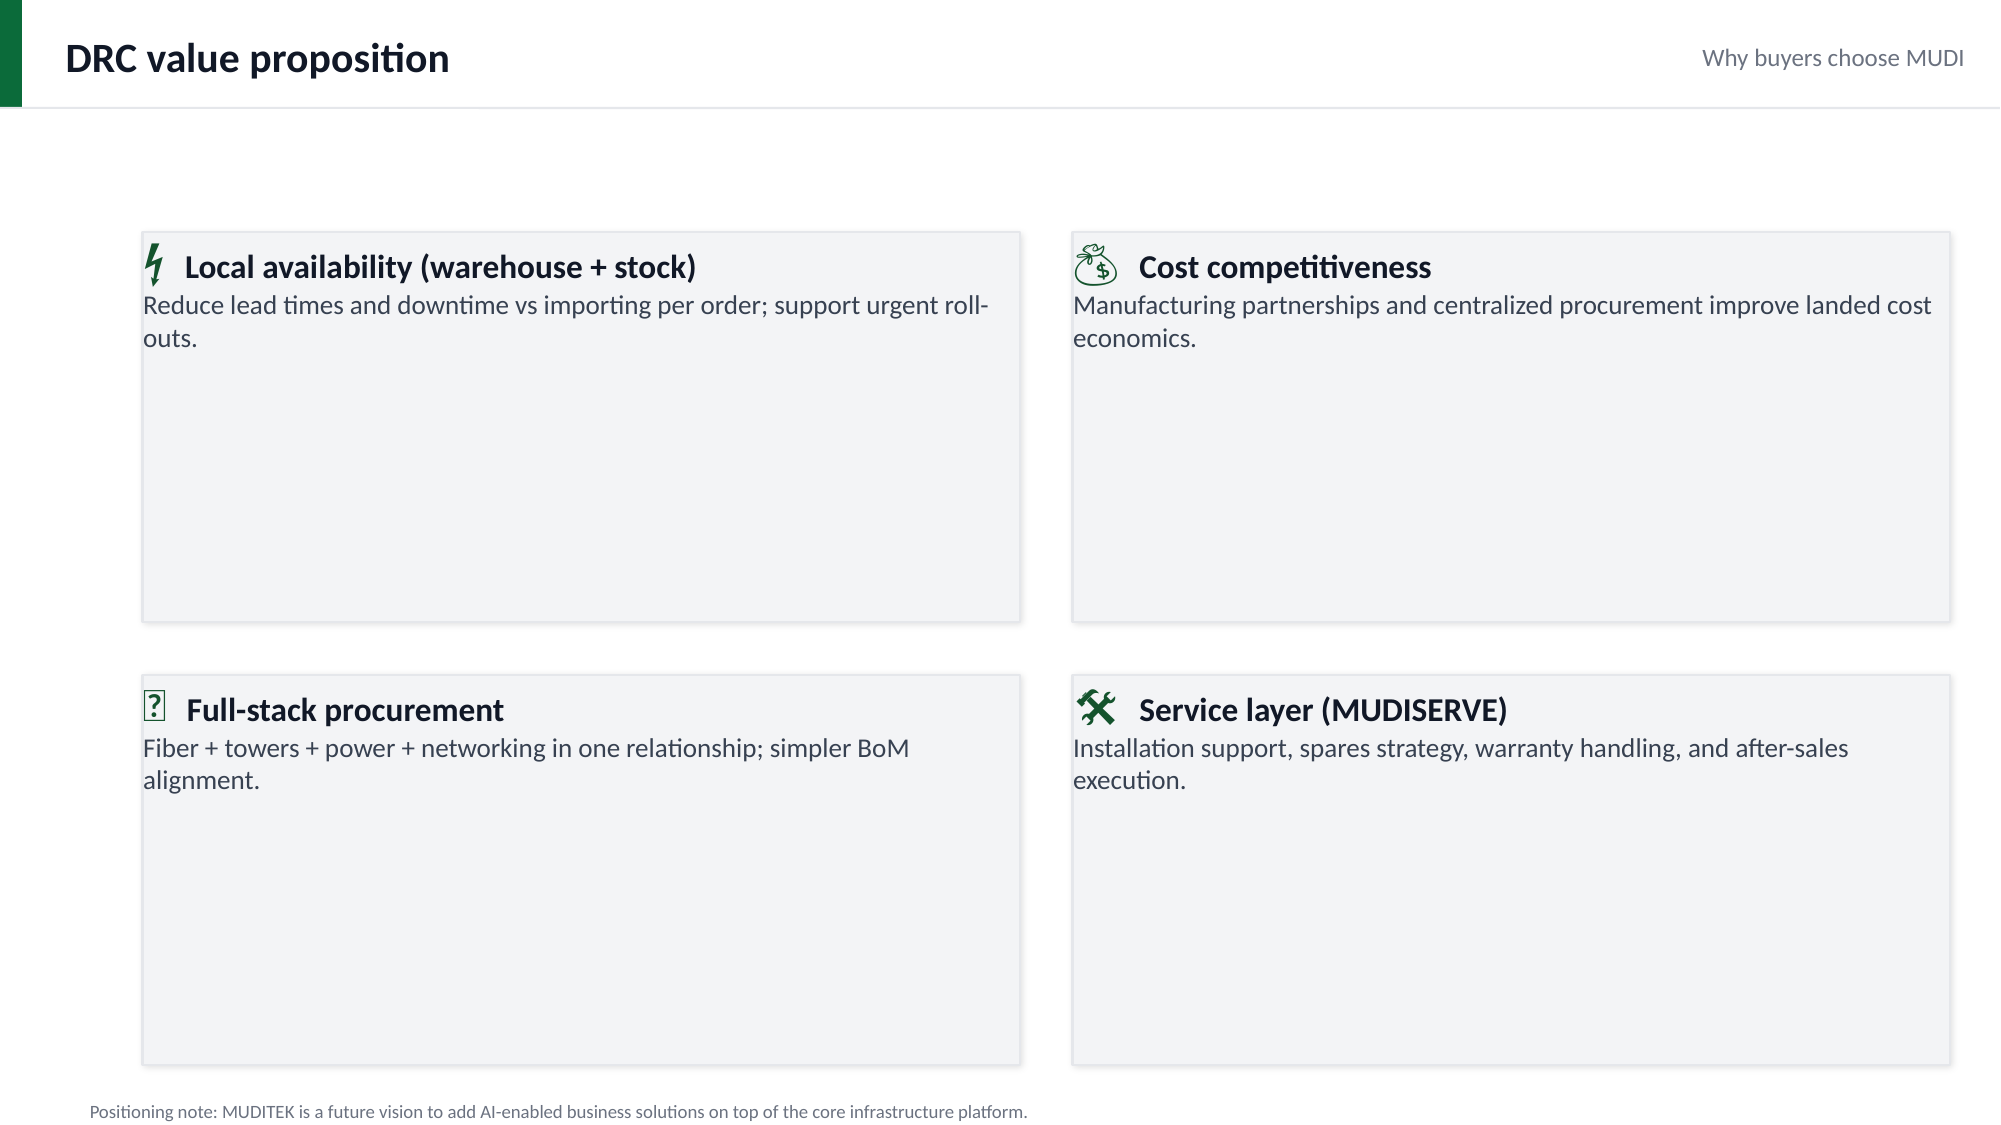

DRC value proposition
Why buyers choose MUDI

⚡  Local availability (warehouse + stock)
Reduce lead times and downtime vs importing per order; support urgent roll-outs.
💰  Cost competitiveness
Manufacturing partnerships and centralized procurement improve landed cost economics.
🧩  Full-stack procurement
Fiber + towers + power + networking in one relationship; simpler BoM alignment.
🛠️  Service layer (MUDISERVE)
Installation support, spares strategy, warranty handling, and after-sales execution.
Positioning note: MUDITEK is a future vision to add AI-enabled business solutions on top of the core infrastructure platform.